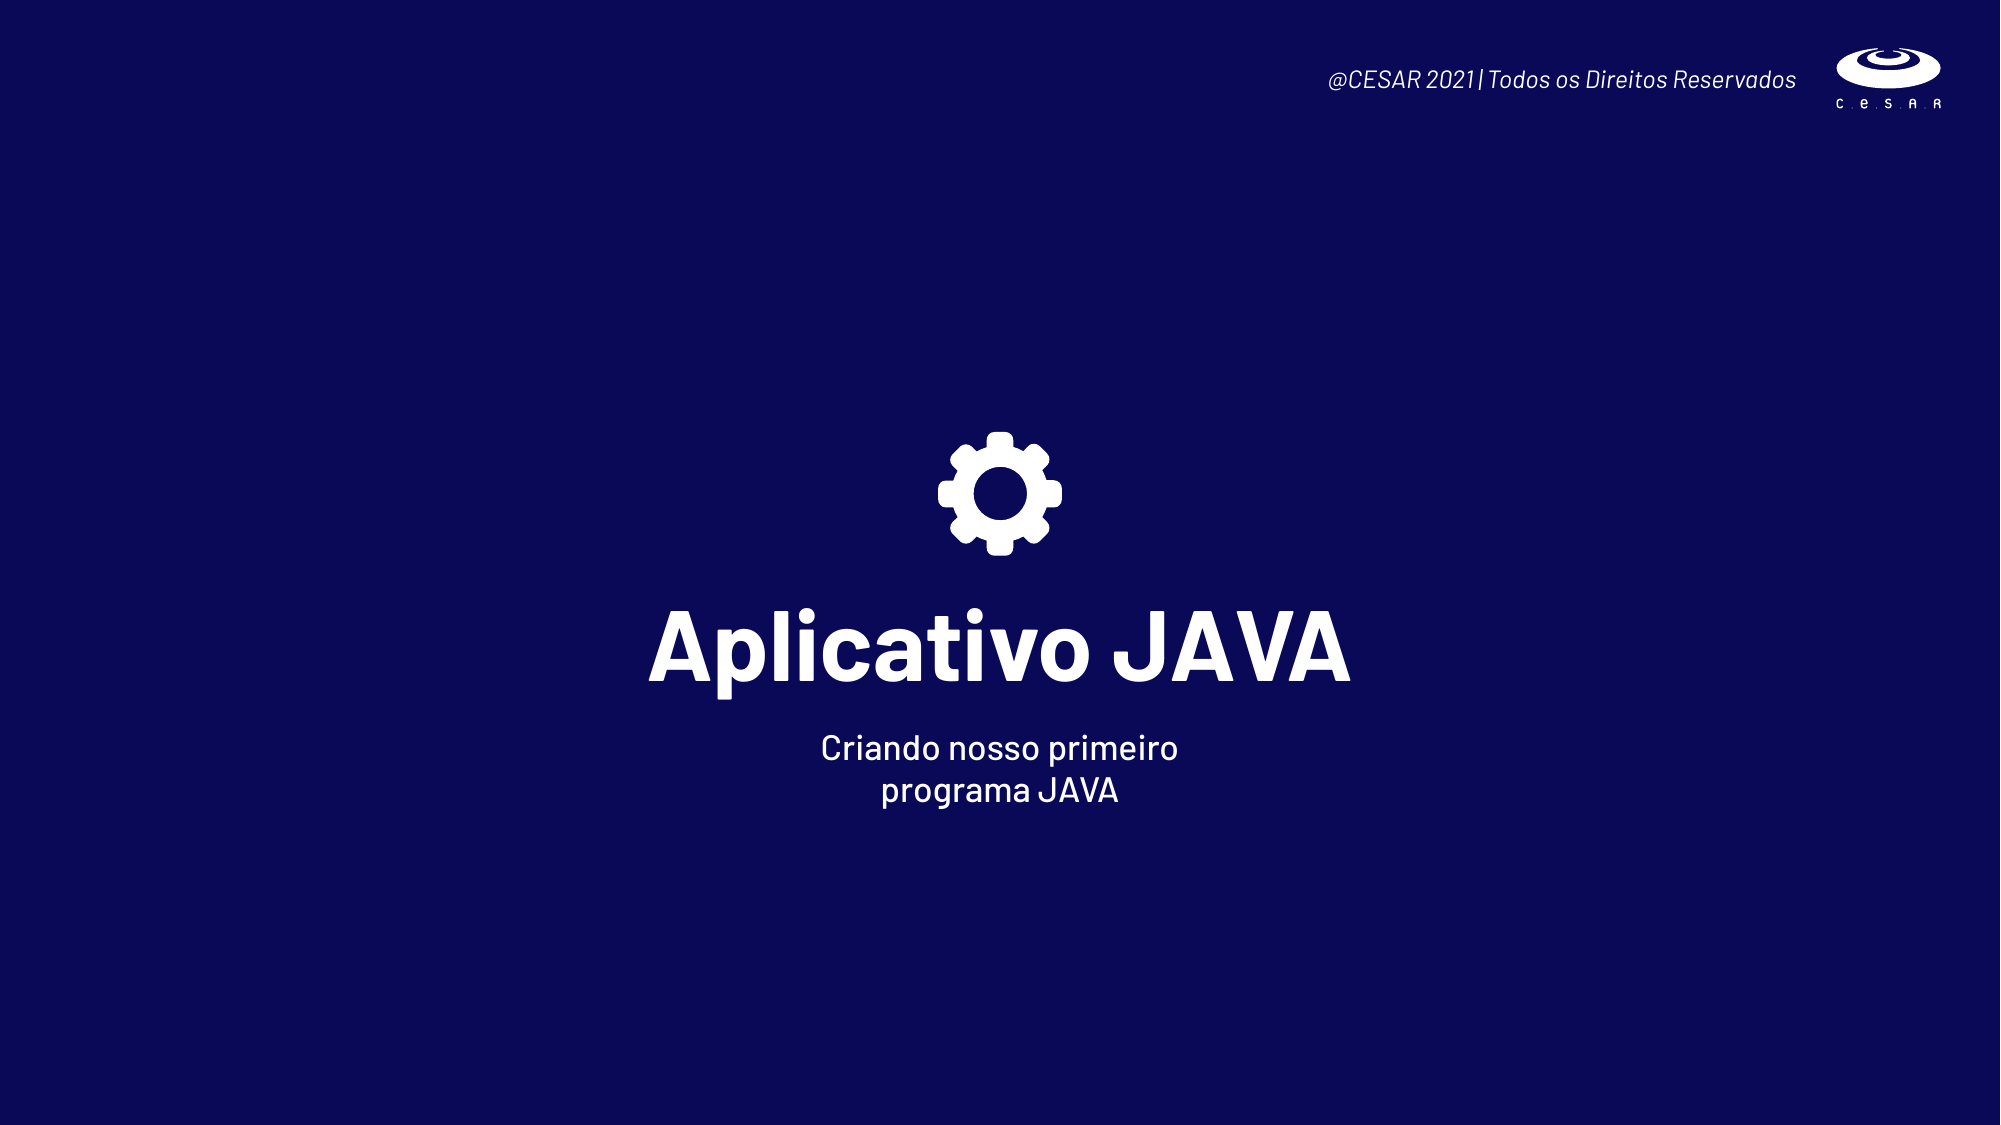

@CESAR 2021 | Todos os Direitos Reservados

Aplicativo JAVA
Criando nosso primeiro programa JAVA